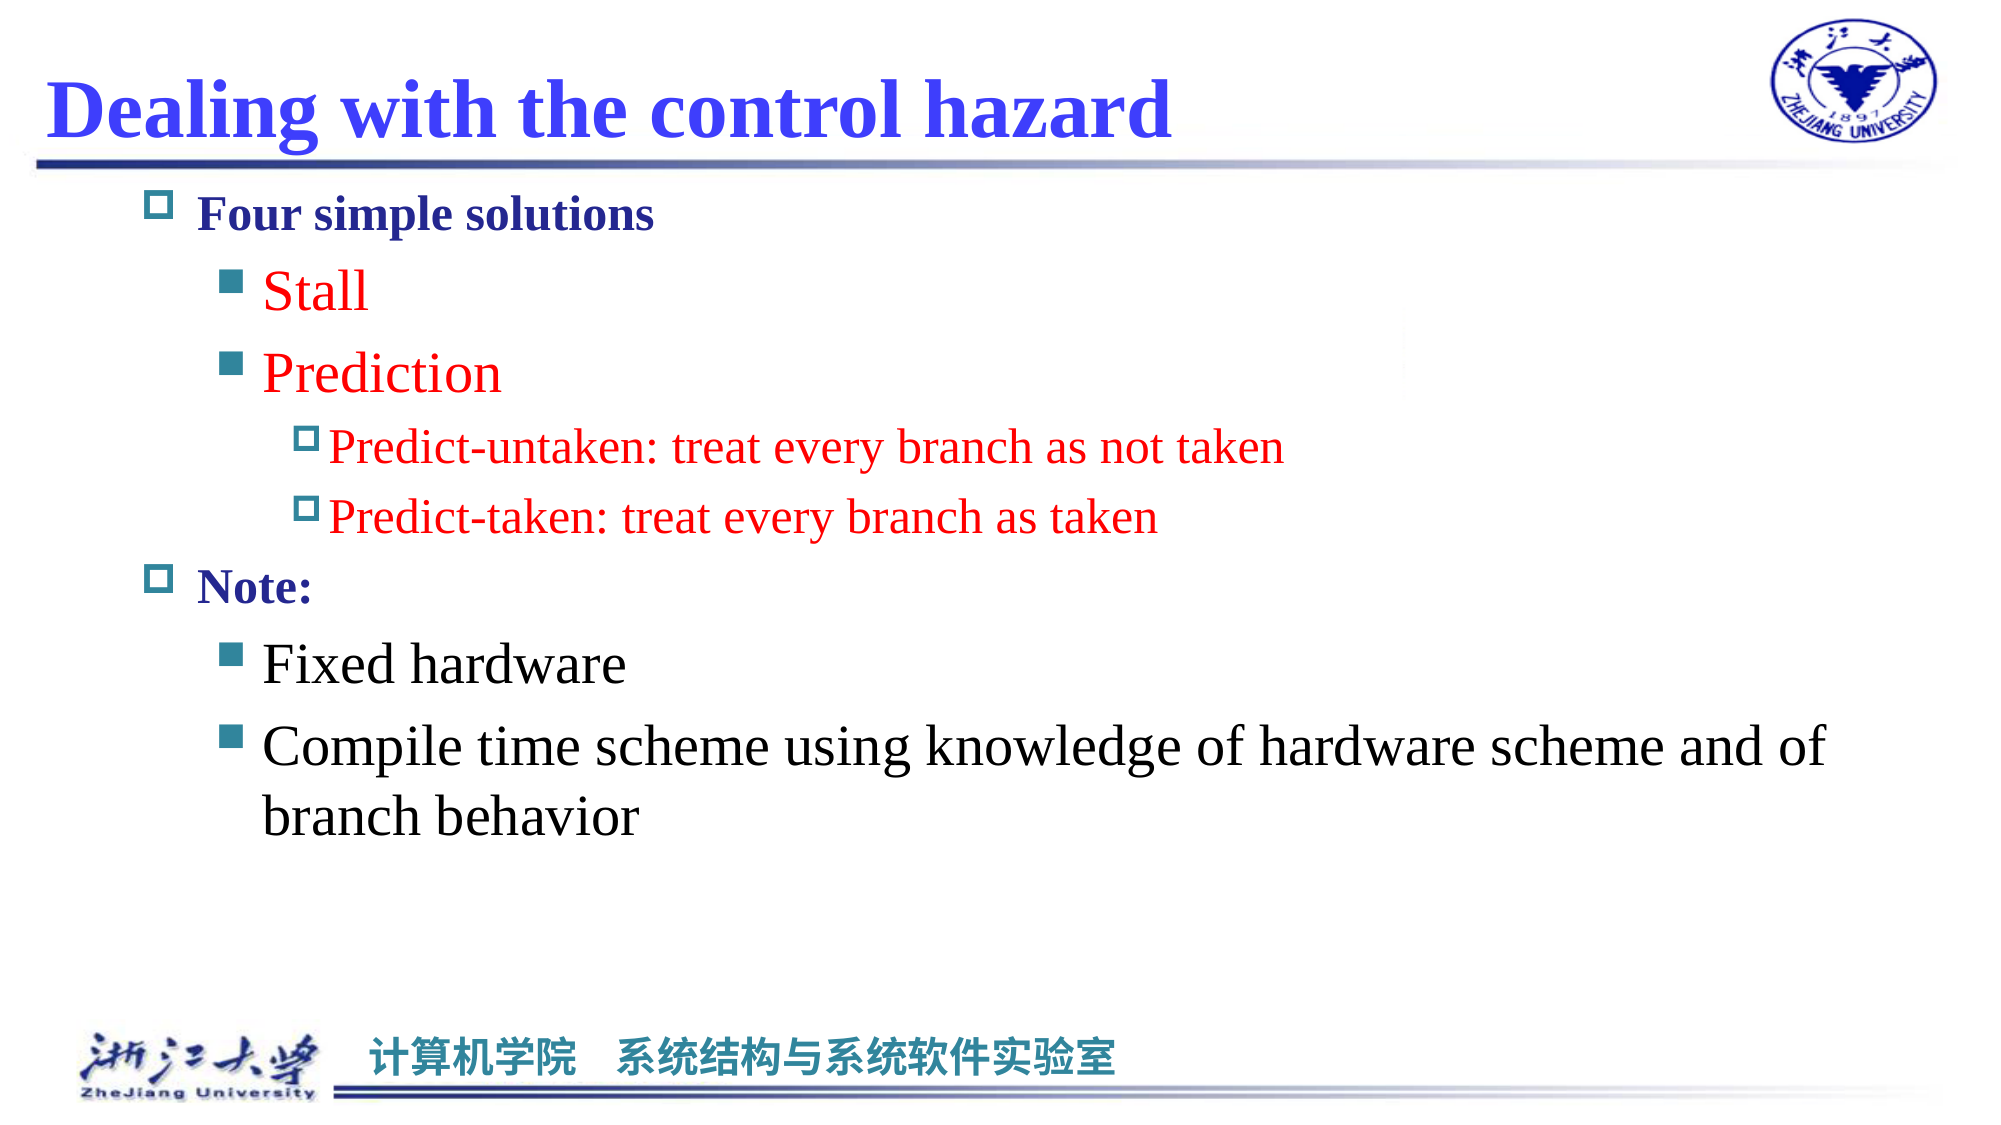

# Dealing with the control hazard
Four simple solutions
Stall
Prediction
Predict-untaken: treat every branch as not taken
Predict-taken: treat every branch as taken
Note:
Fixed hardware
Compile time scheme using knowledge of hardware scheme and of branch behavior